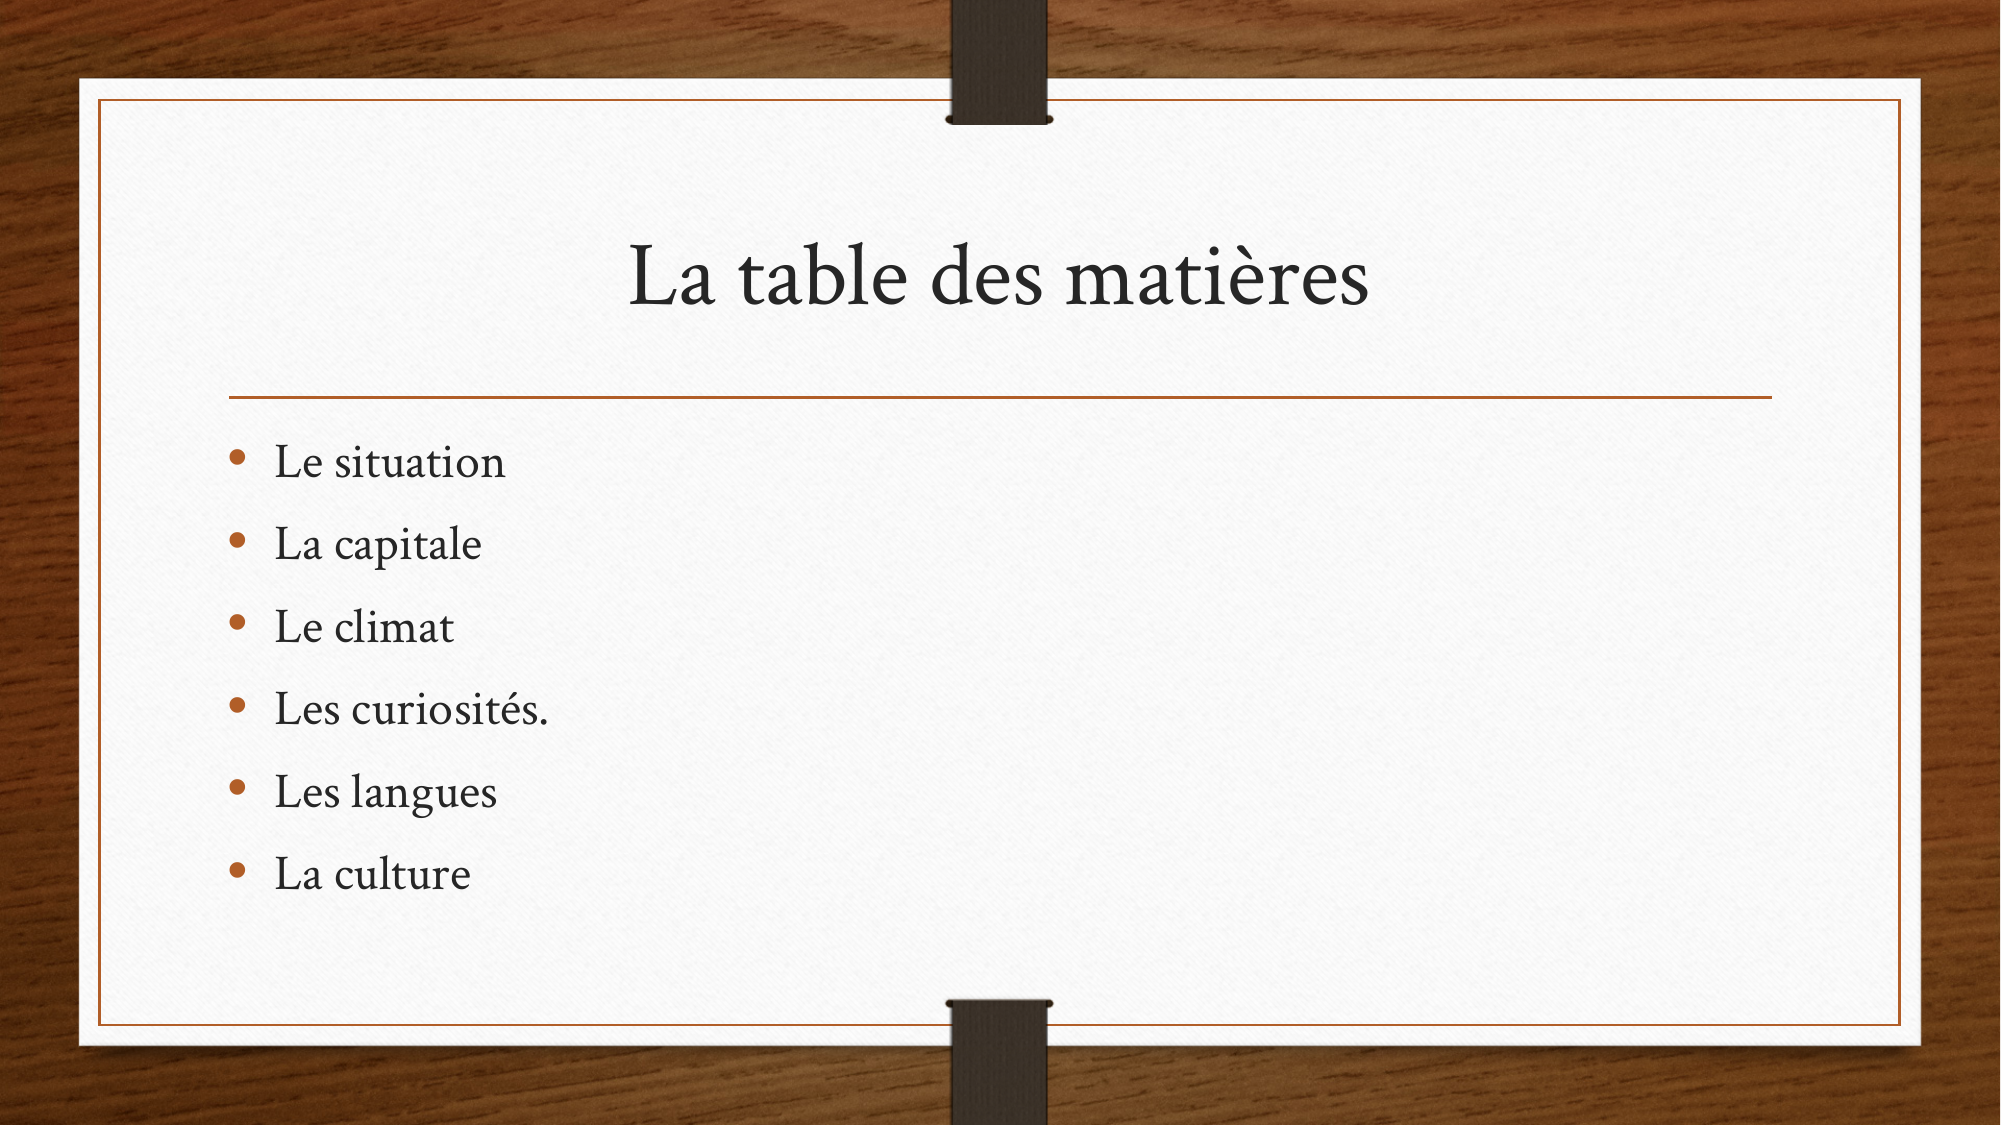

# La table des matières
Le situation
La capitale
Le climat
Les curiosités.
Les langues
La culture